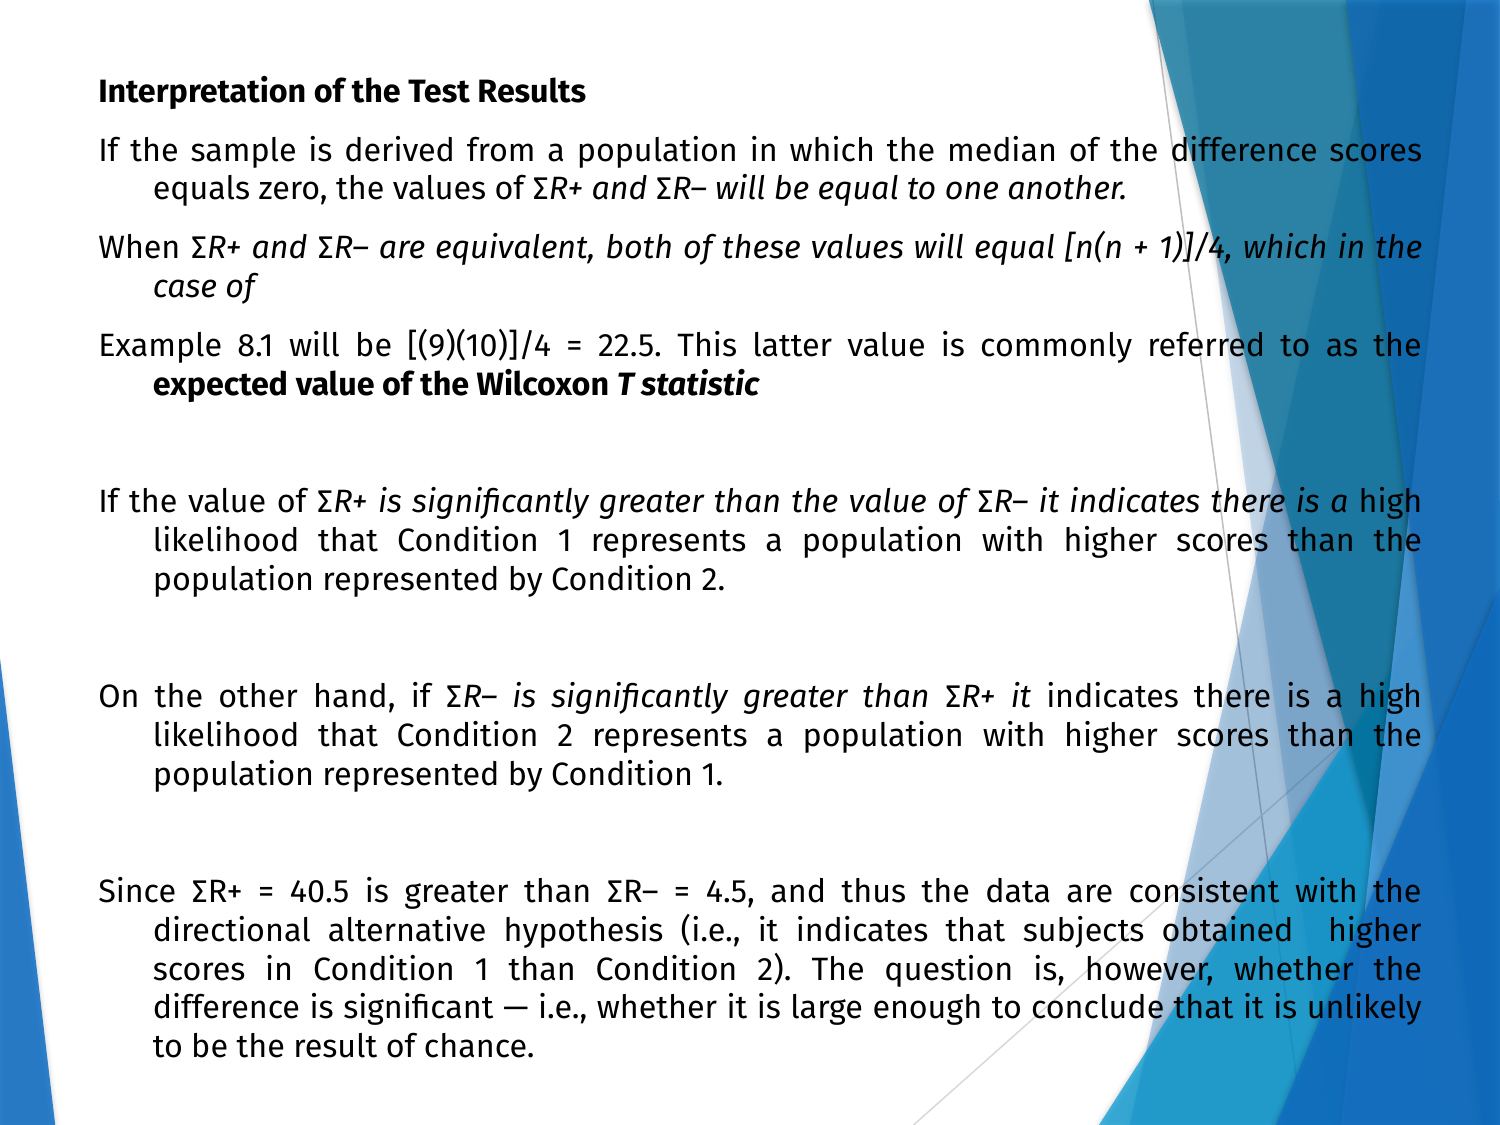

Interpretation of the Test Results
If the sample is derived from a population in which the median of the difference scores equals zero, the values of ∑R+ and ∑R– will be equal to one another.
When ∑R+ and ∑R– are equivalent, both of these values will equal [n(n + 1)]/4, which in the case of
Example 8.1 will be [(9)(10)]/4 = 22.5. This latter value is commonly referred to as the expected value of the Wilcoxon T statistic

If the value of ∑R+ is significantly greater than the value of ∑R– it indicates there is a high likelihood that Condition 1 represents a population with higher scores than the population represented by Condition 2.

On the other hand, if ∑R– is significantly greater than ∑R+ it indicates there is a high likelihood that Condition 2 represents a population with higher scores than the population represented by Condition 1.

Since ∑R+ = 40.5 is greater than ∑R– = 4.5, and thus the data are consistent with the directional alternative hypothesis (i.e., it indicates that subjects obtained  higher scores in Condition 1 than Condition 2). The question is, however, whether the difference is significant — i.e., whether it is large enough to conclude that it is unlikely to be the result of chance.